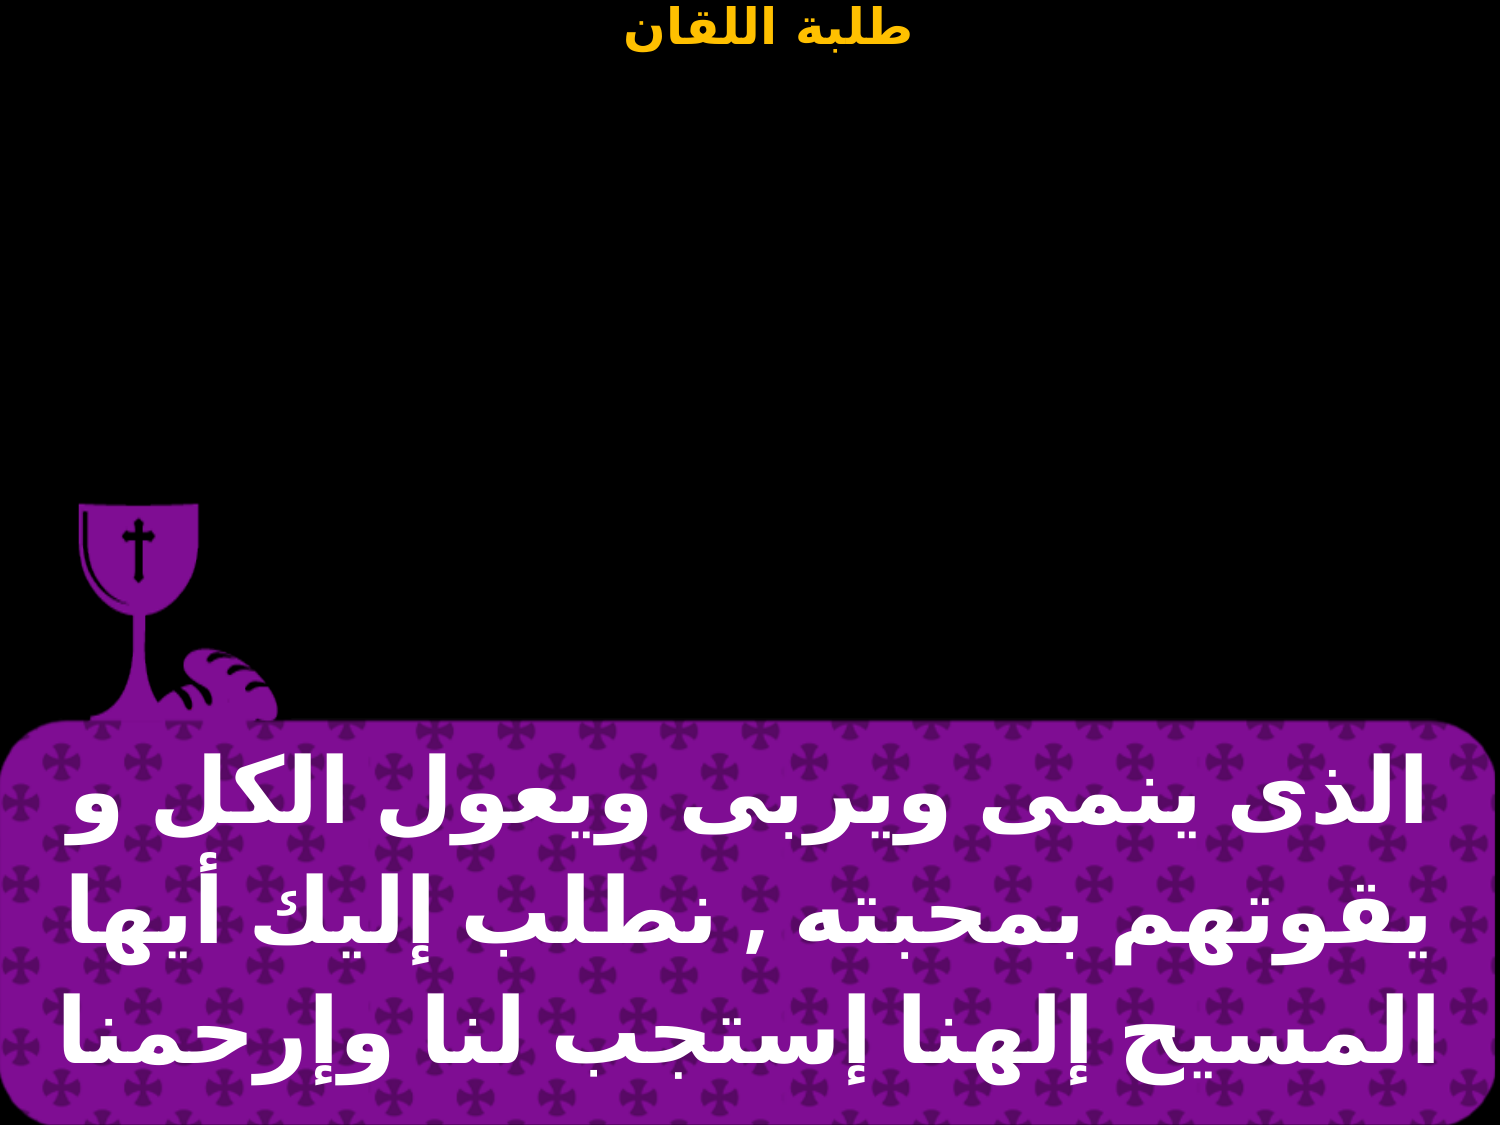

| الذى ينمى ويربى ويعول الكل و يقوتهم بمحبته , نطلب إليك أيها المسيح إلهنا إستجب لنا وإرحمنا |
| --- |